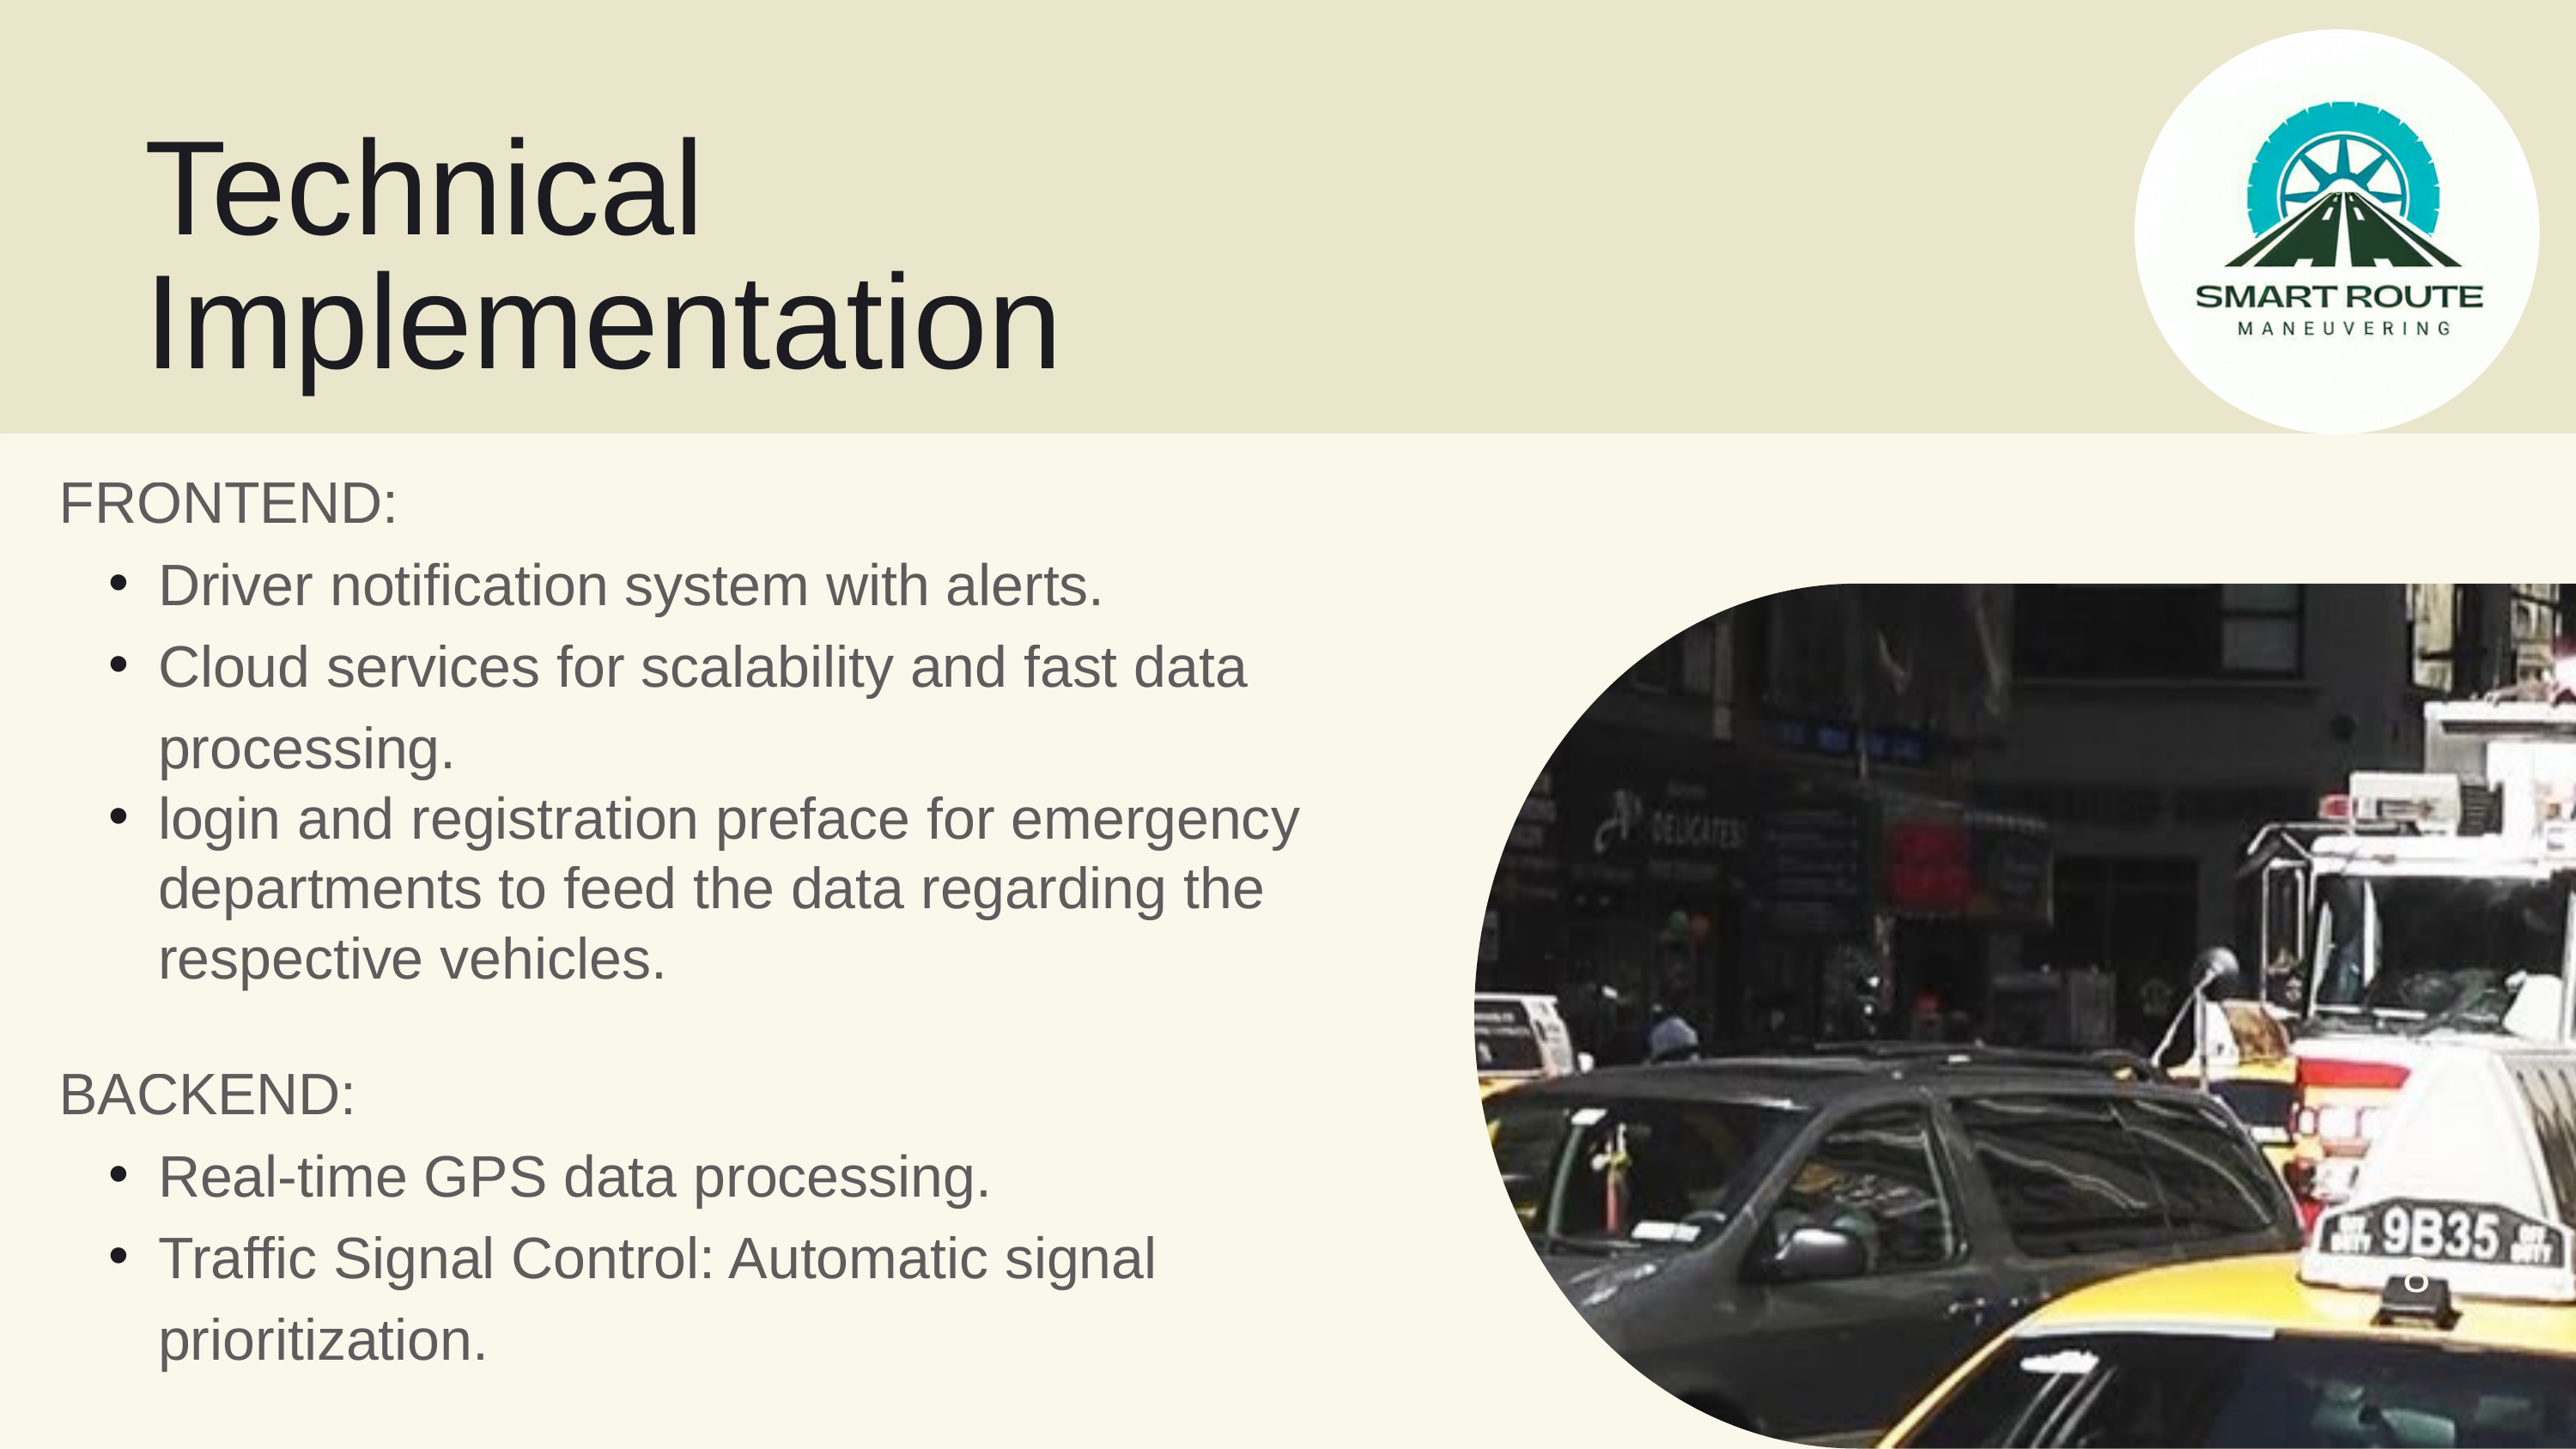

Technical Implementation

FRONTEND:
Driver notification system with alerts.
Cloud services for scalability and fast data processing.
login and registration preface for emergency departments to feed the data regarding the respective vehicles.

BACKEND:
Real-time GPS data processing.
Traffic Signal Control: Automatic signal prioritization.

8